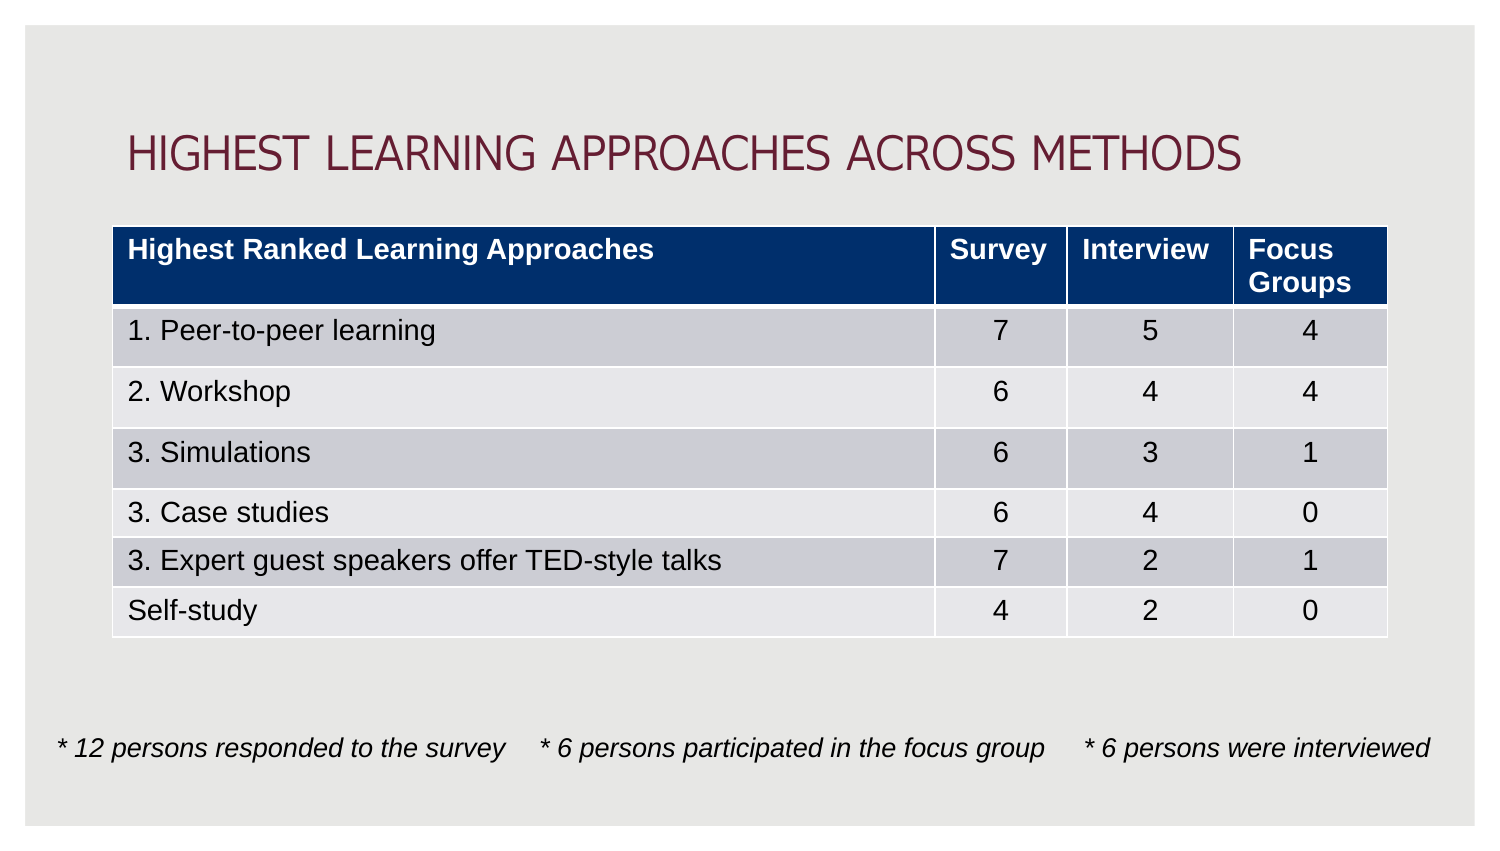

# HIGHEST LEARNING APPROACHES ACROSS METHODS
| Highest Ranked Learning Approaches | Survey | Interview | Focus Groups |
| --- | --- | --- | --- |
| 1. Peer-to-peer learning | 7 | 5 | 4 |
| 2. Workshop | 6 | 4 | 4 |
| 3. Simulations | 6 | 3 | 1 |
| 3. Case studies | 6 | 4 | 0 |
| 3. Expert guest speakers offer TED-style talks | 7 | 2 | 1 |
| Self-study | 4 | 2 | 0 |
* 12 persons responded to the survey
* 6 persons participated in the focus group
* 6 persons were interviewed